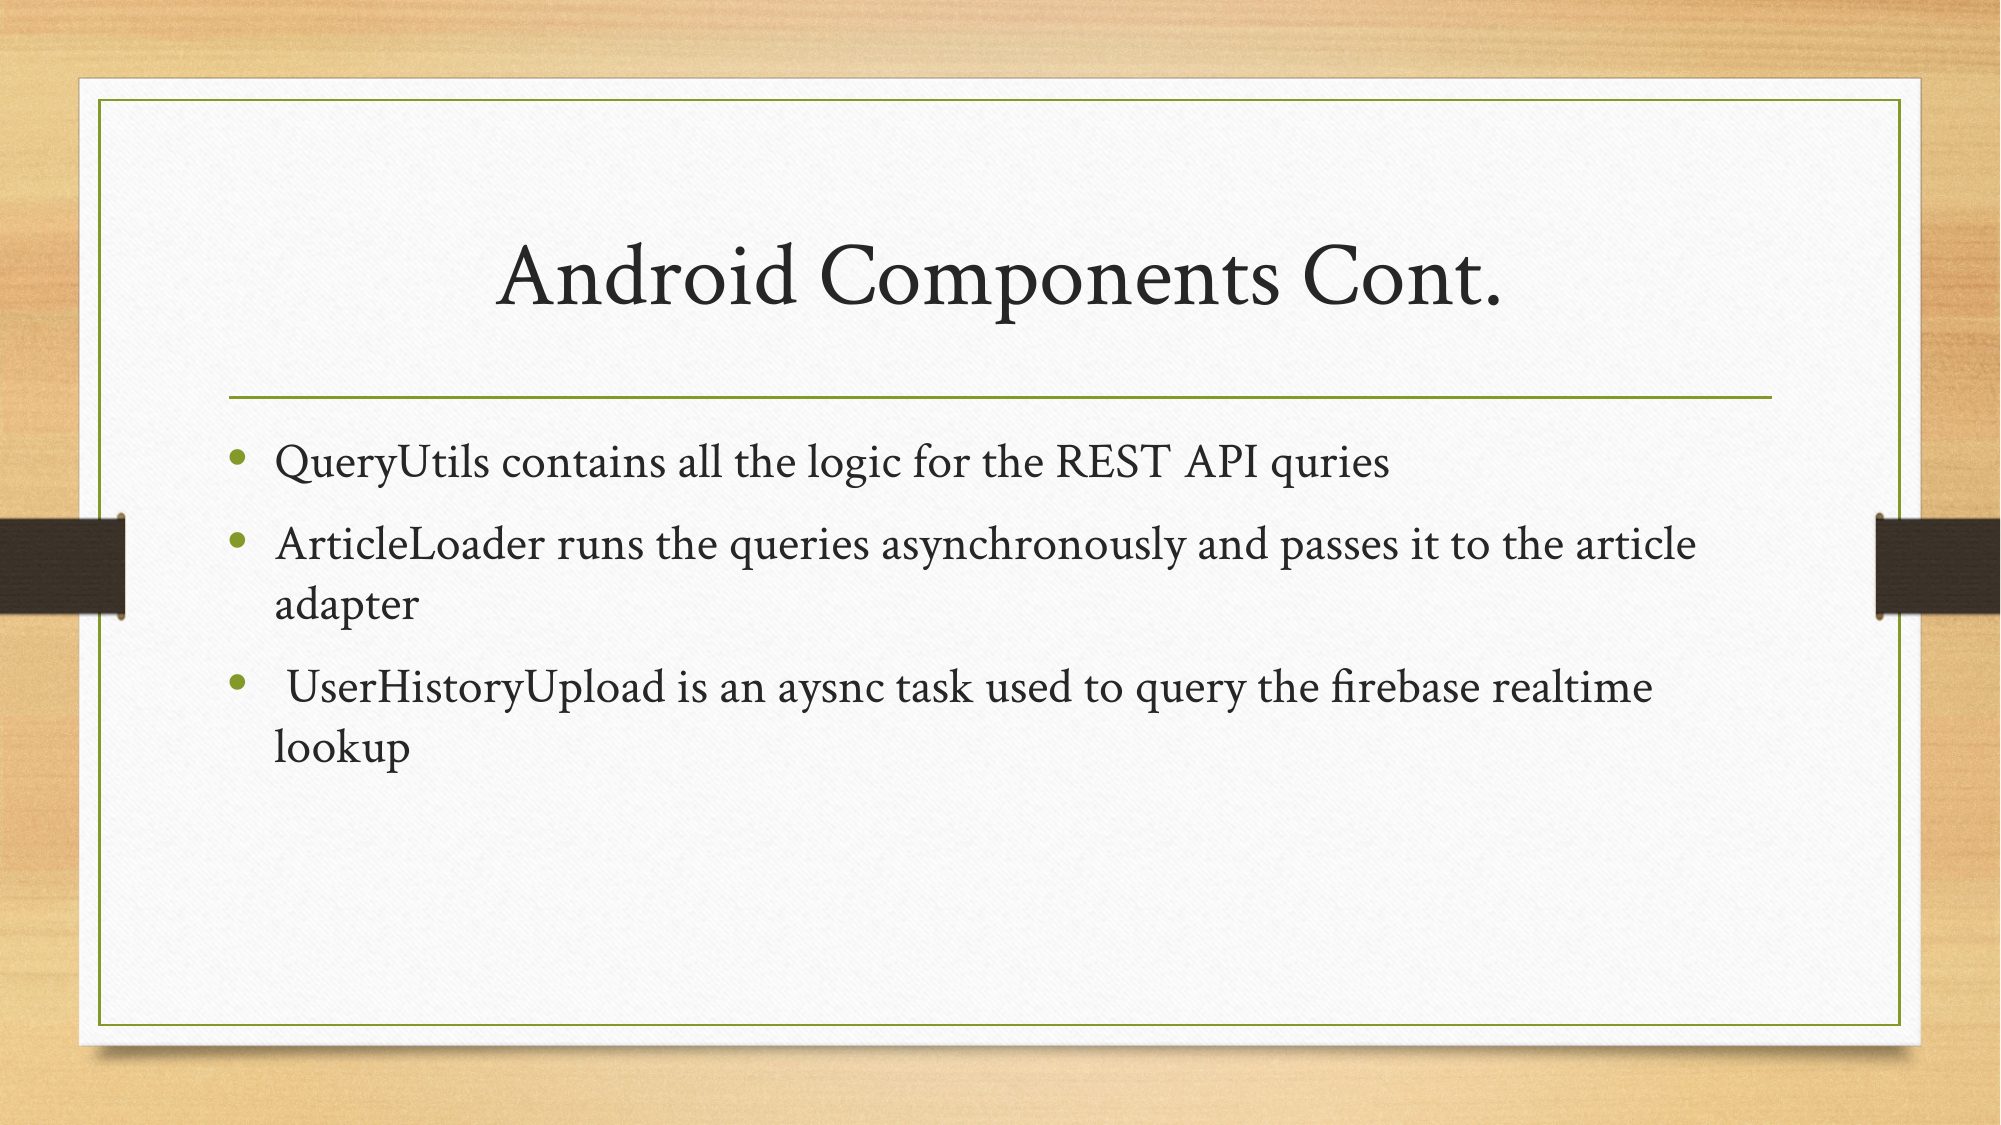

# Android Components Cont.
QueryUtils contains all the logic for the REST API quries
ArticleLoader runs the queries asynchronously and passes it to the article adapter
 UserHistoryUpload is an aysnc task used to query the firebase realtime lookup